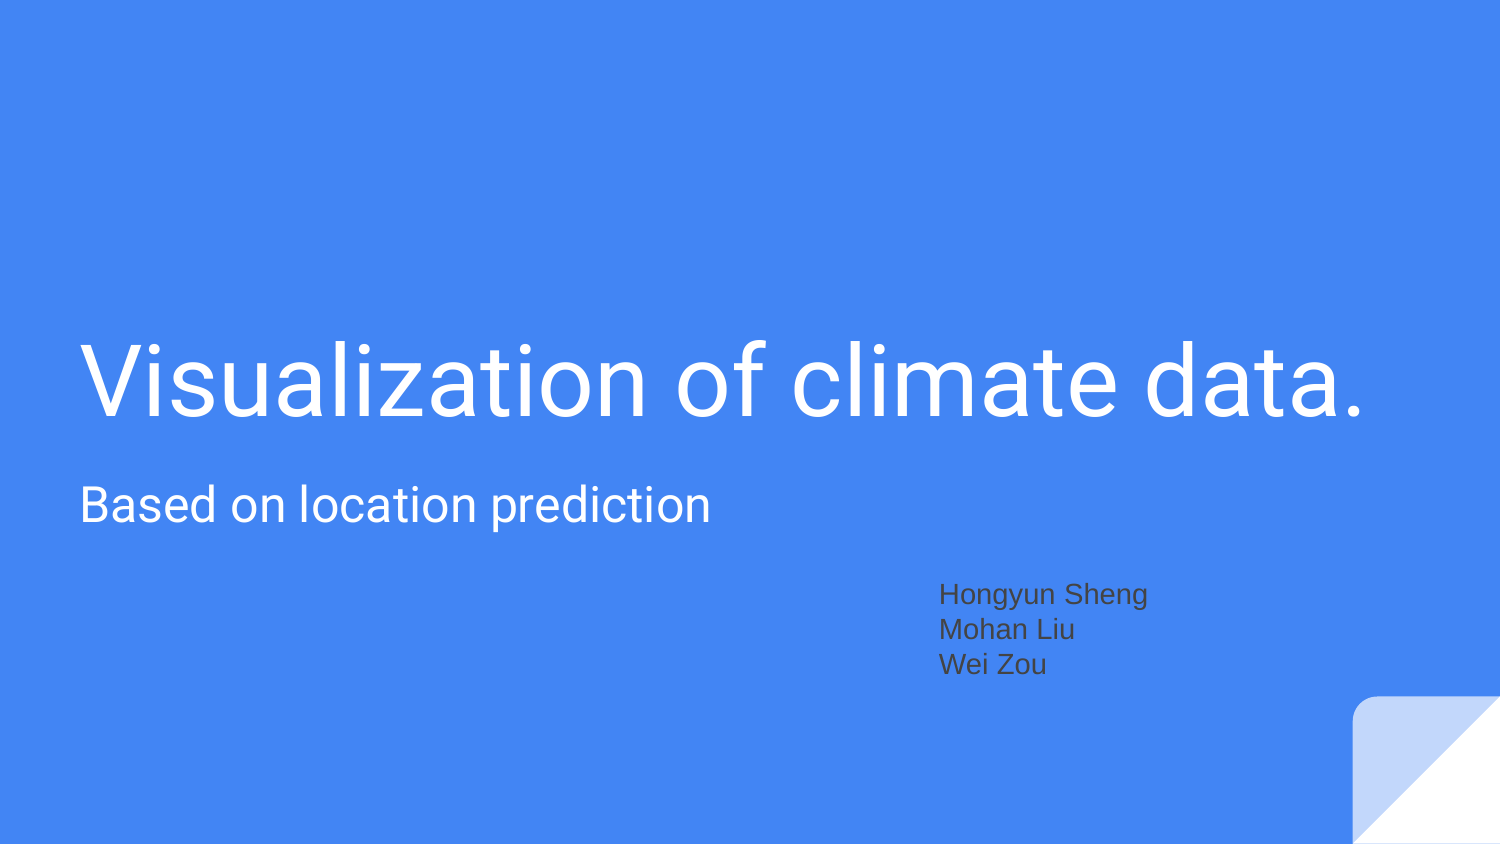

# Visualization of climate data.
Hongyun Sheng
Mohan Liu
Wei Zou
Based on location prediction